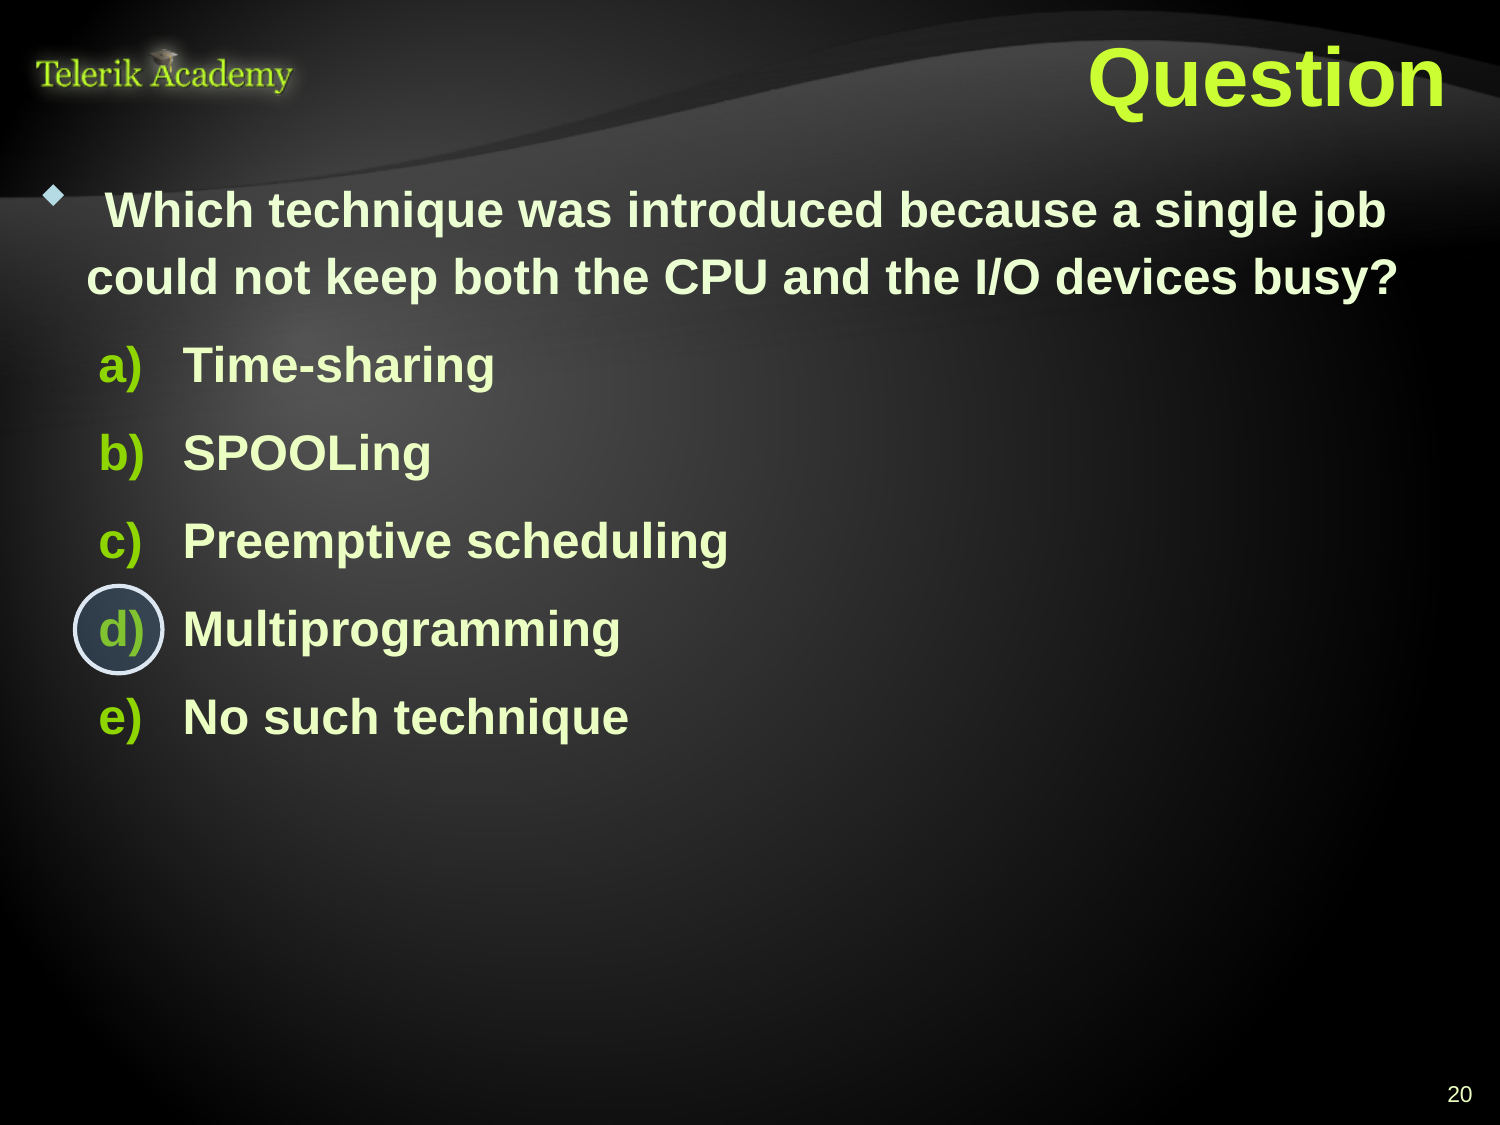

# Question
 Which technique was introduced because a single job could not keep both the CPU and the I/O devices busy?
Time-sharing
SPOOLing
Preemptive scheduling
Multiprogramming
No such technique

20